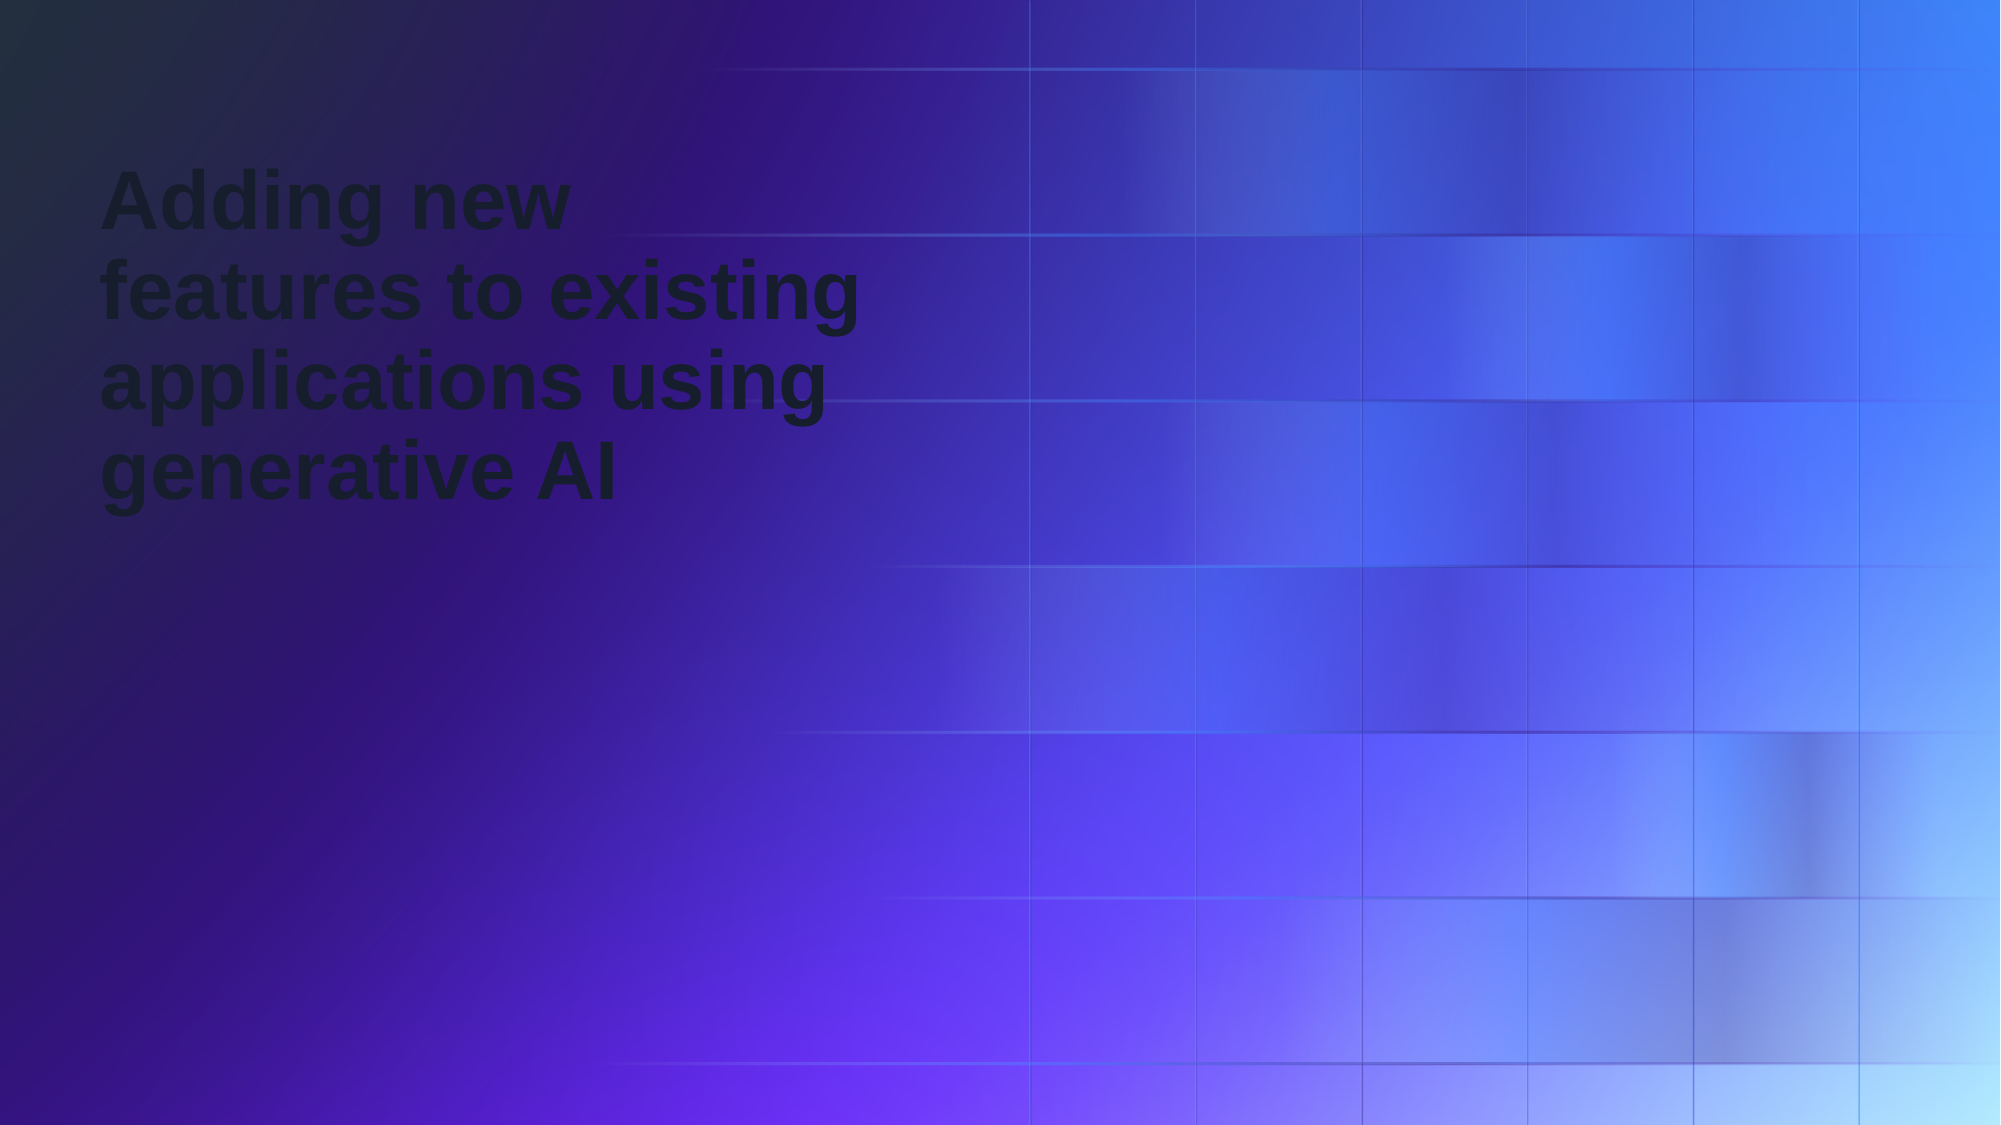

# Adding new features to existing applications using generative AI